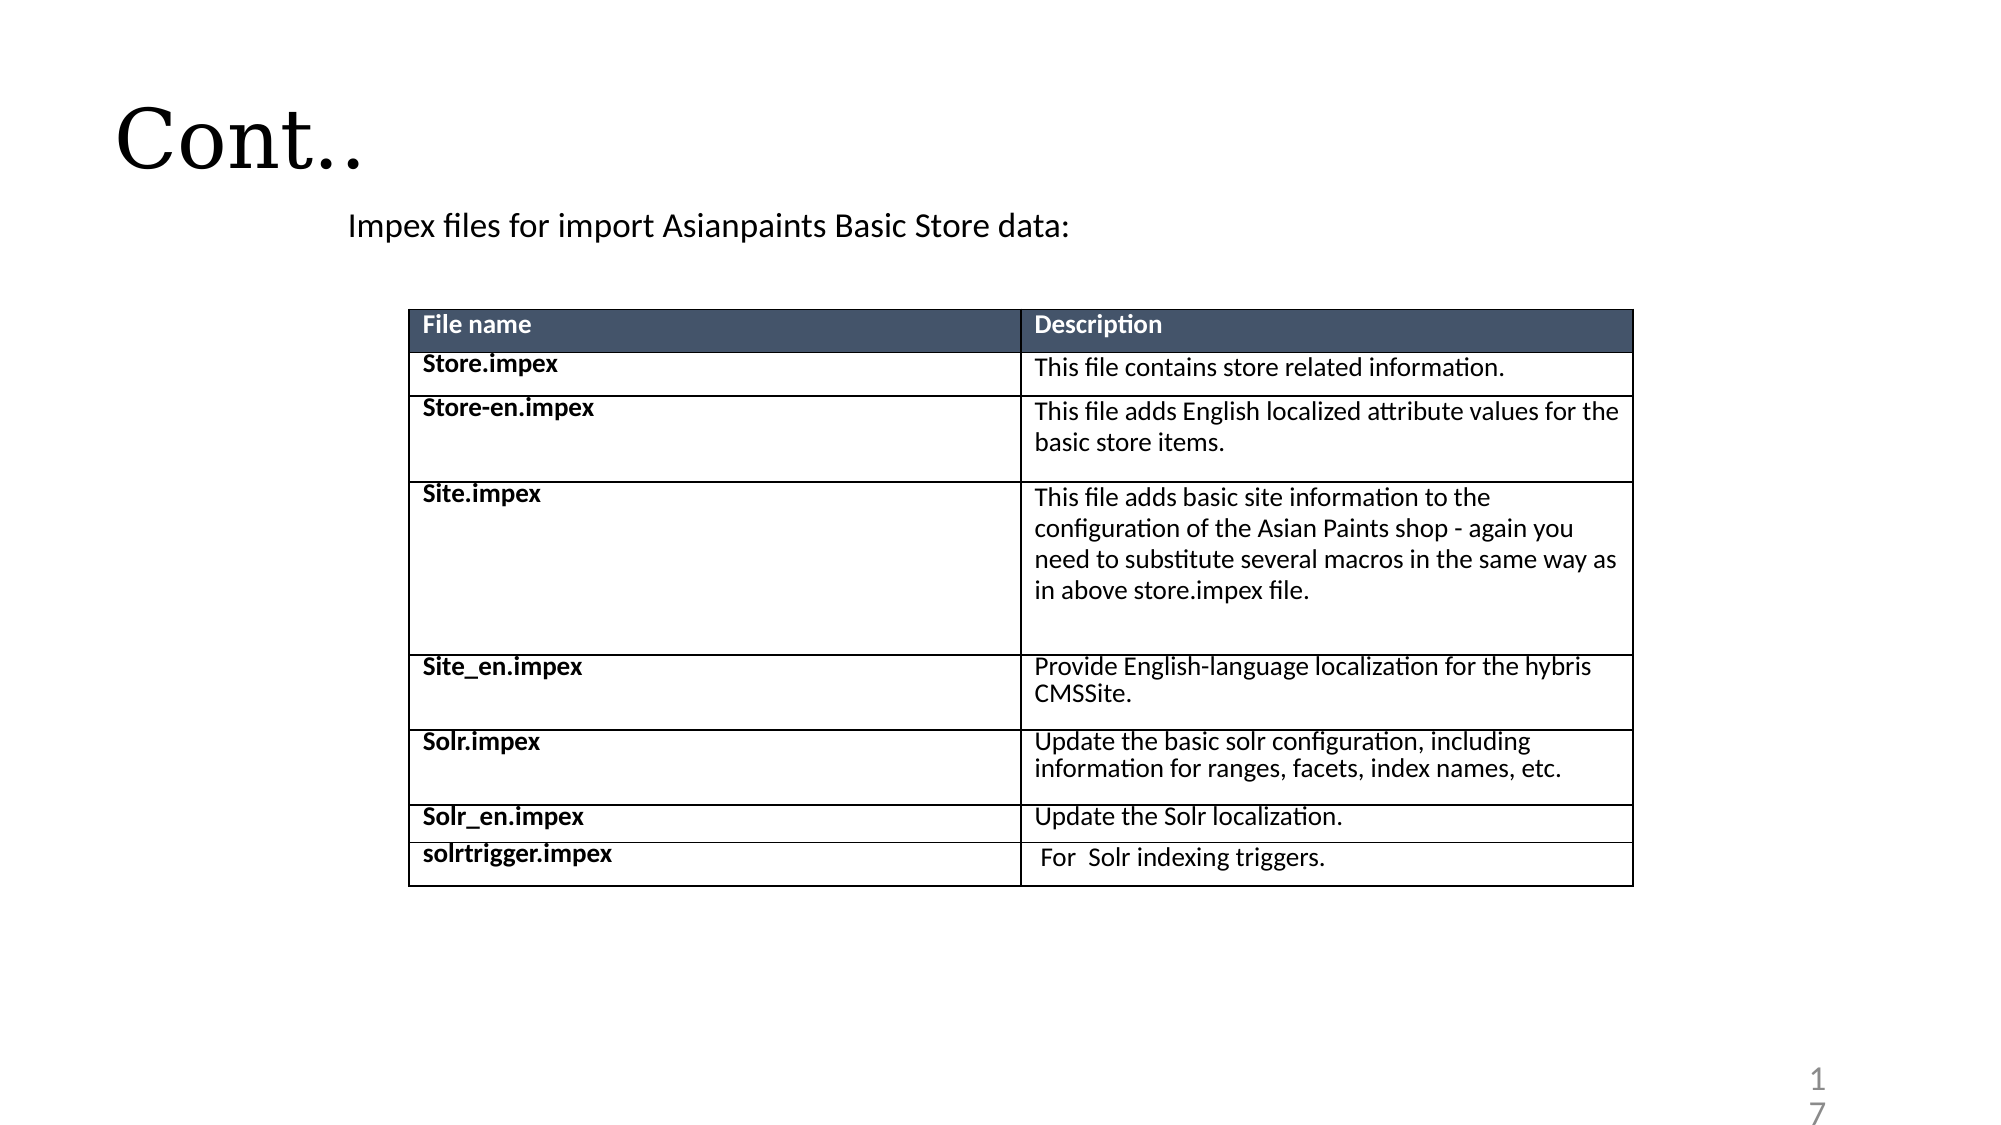

# Cont..
Impex files for import Asianpaints Basic Store data:
| File name | Description |
| --- | --- |
| Store.impex | This file contains store related information. |
| Store-en.impex | This file adds English localized attribute values for the basic store items. |
| Site.impex | This file adds basic site information to the configuration of the Asian Paints shop - again you need to substitute several macros in the same way as in above store.impex file. |
| Site\_en.impex | Provide English-language localization for the hybris CMSSite. |
| Solr.impex | Update the basic solr configuration, including information for ranges, facets, index names, etc. |
| Solr\_en.impex | Update the Solr localization. |
| solrtrigger.impex | For Solr indexing triggers. |
17